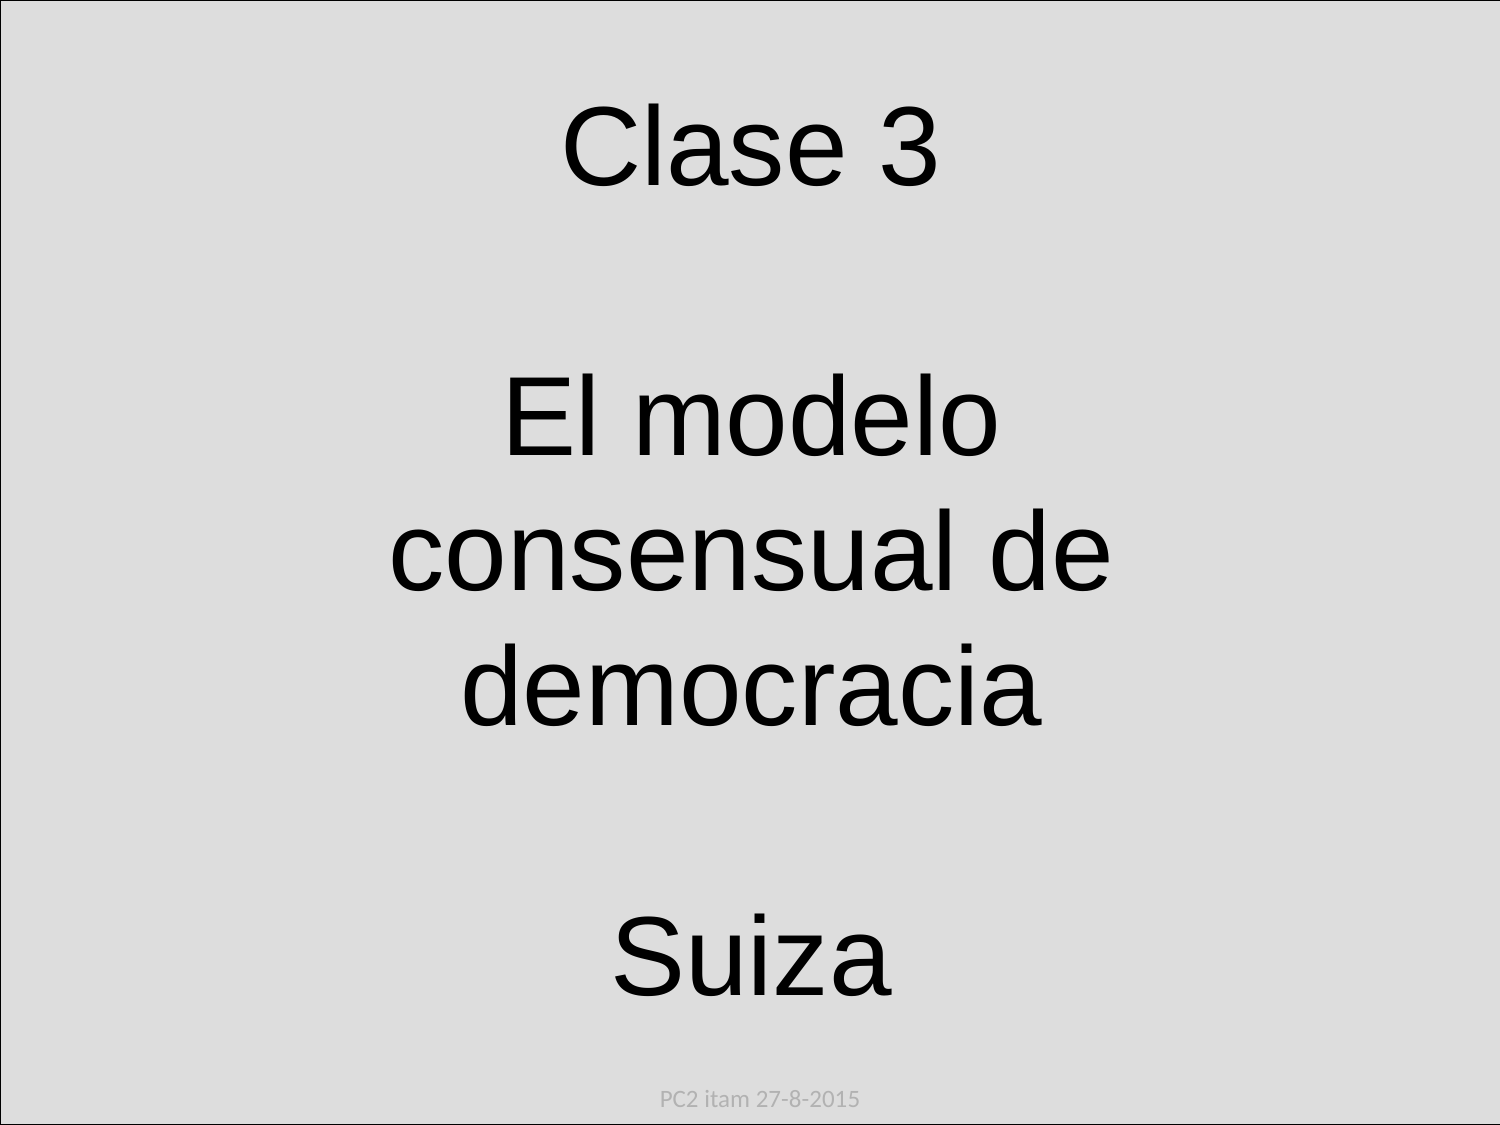

Clase 3
El modelo consensual de democracia
Suiza